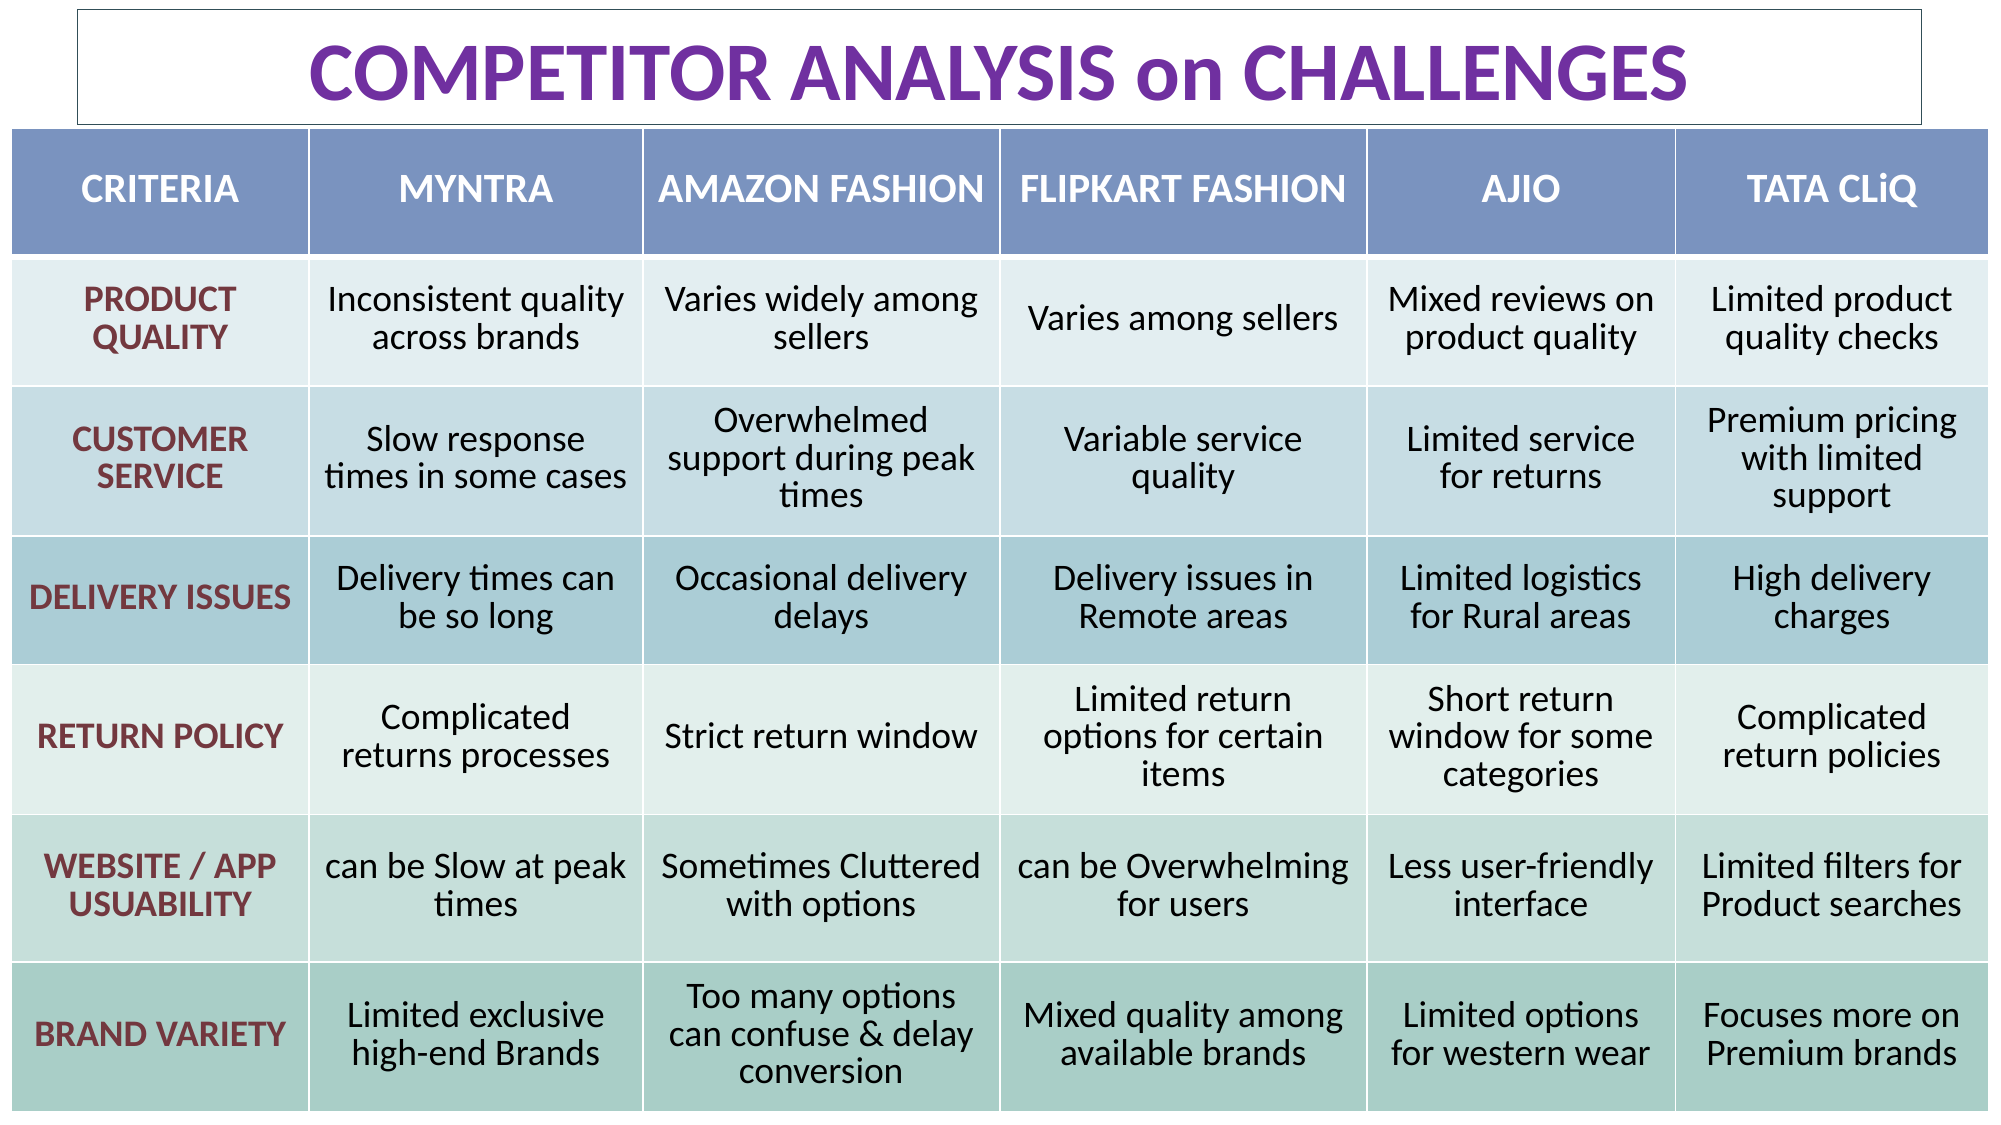

COMPETITOR ANALYSIS on CHALLENGES
| CRITERIA | MYNTRA | AMAZON FASHION | FLIPKART FASHION | AJIO | TATA CLiQ |
| --- | --- | --- | --- | --- | --- |
| PRODUCT QUALITY | Inconsistent quality across brands | Varies widely among sellers | Varies among sellers | Mixed reviews on product quality | Limited product quality checks |
| CUSTOMER SERVICE | Slow response times in some cases | Overwhelmed support during peak times | Variable service quality | Limited service for returns | Premium pricing with limited support |
| DELIVERY ISSUES | Delivery times can be so long | Occasional delivery delays | Delivery issues in Remote areas | Limited logistics for Rural areas | High delivery charges |
| RETURN POLICY | Complicated returns processes | Strict return window | Limited return options for certain items | Short return window for some categories | Complicated return policies |
| WEBSITE / APP USUABILITY | can be Slow at peak times | Sometimes Cluttered with options | can be Overwhelming for users | Less user-friendly interface | Limited filters for Product searches |
| BRAND VARIETY | Limited exclusive high-end Brands | Too many options can confuse & delay conversion | Mixed quality among available brands | Limited options for western wear | Focuses more on Premium brands |